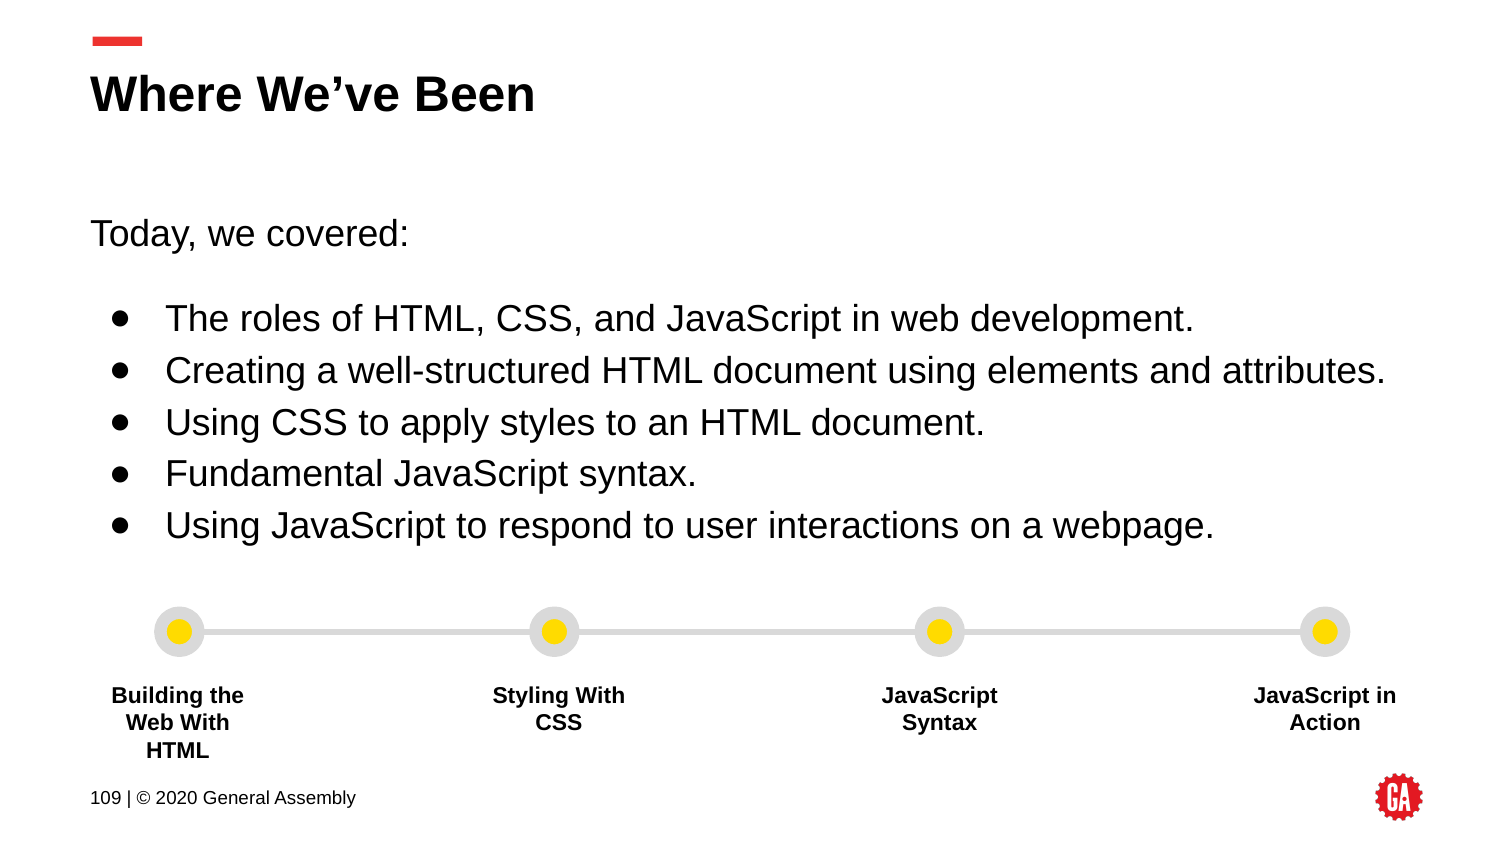

# Where We’ve Been
Today, we covered:
The roles of HTML, CSS, and JavaScript in web development.
Creating a well-structured HTML document using elements and attributes.
Using CSS to apply styles to an HTML document.
Fundamental JavaScript syntax.
Using JavaScript to respond to user interactions on a webpage.

Building the Web With HTML
Styling With CSS
JavaScript Syntax
JavaScript in Action
109 | © 2020 General Assembly